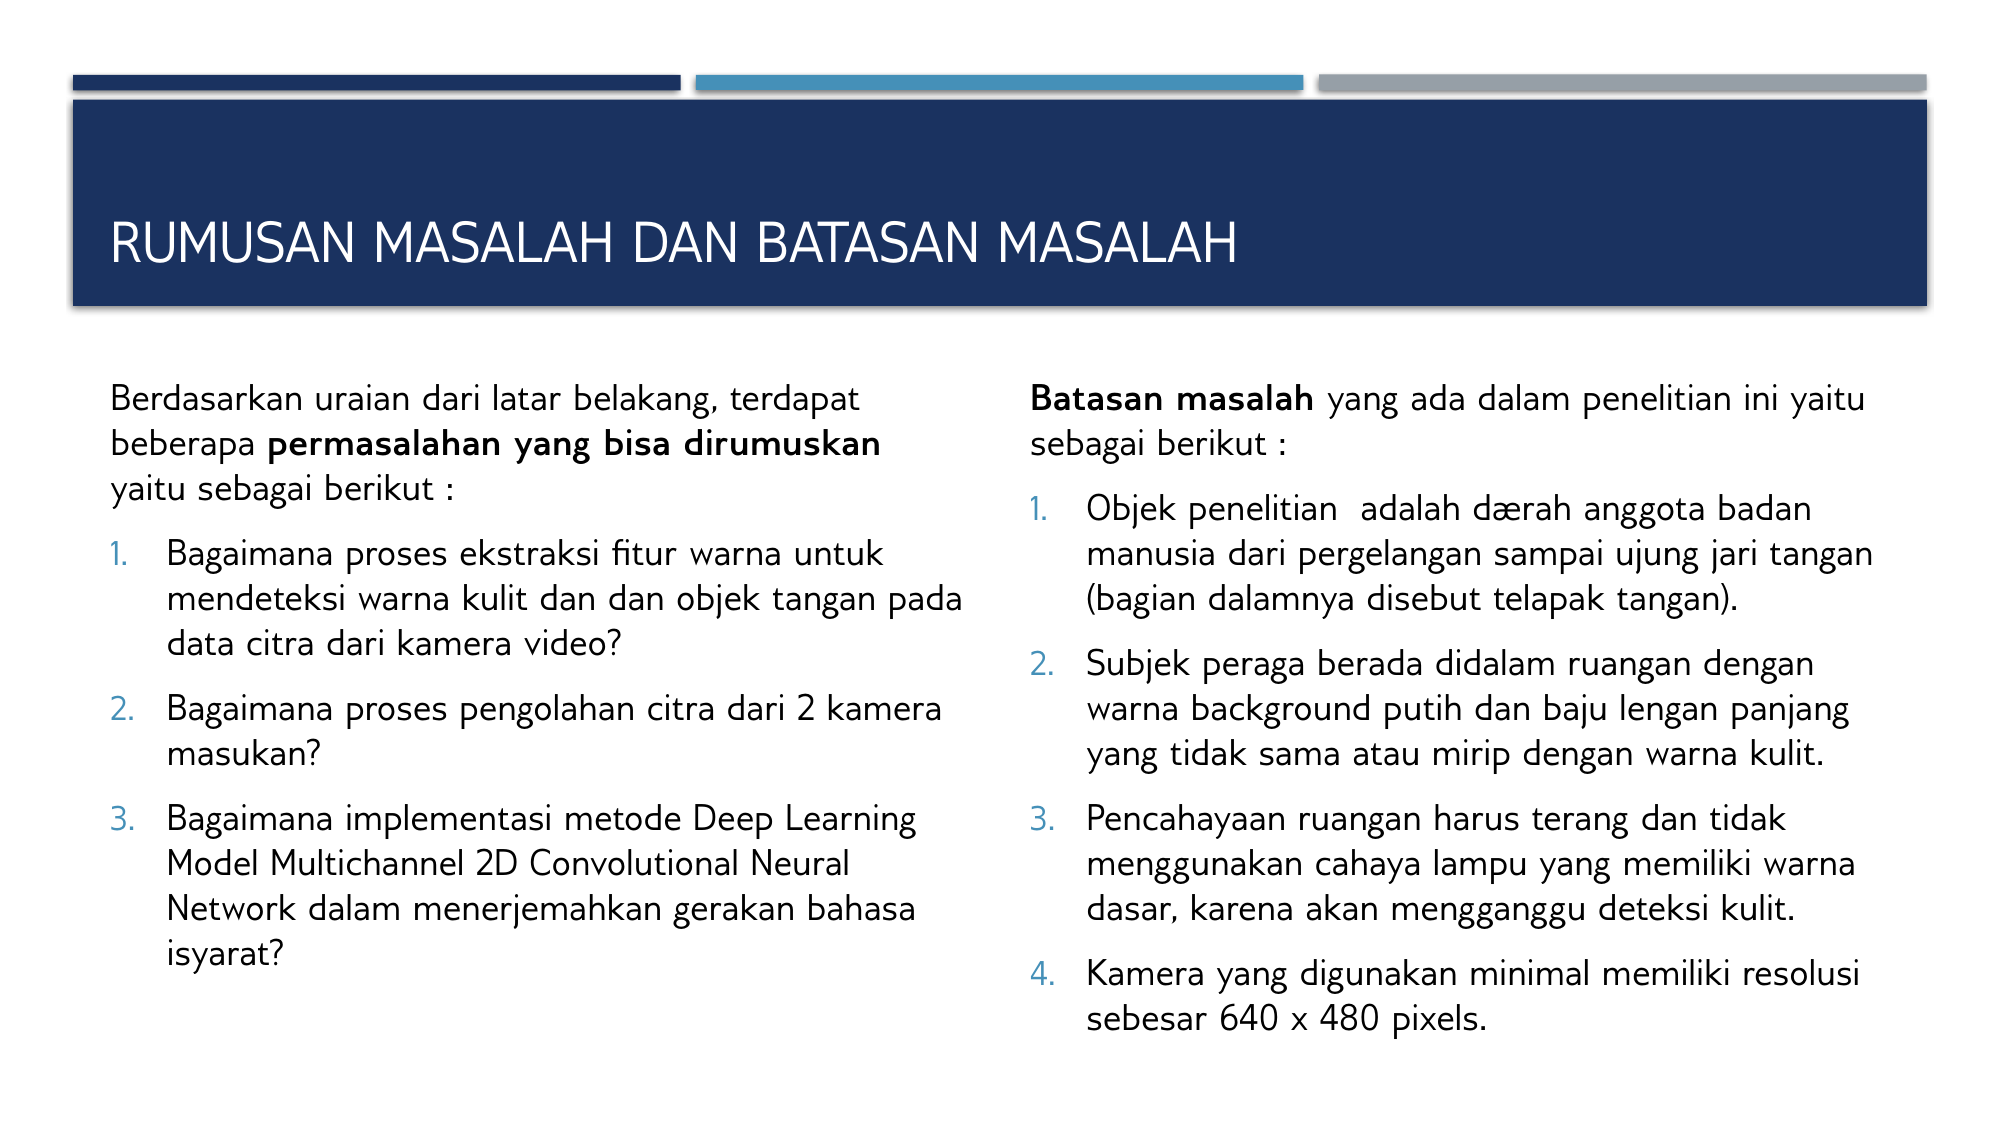

# Rumusan Masalah Dan Batasan Masalah
Berdasarkan uraian dari latar belakang, terdapat beberapa permasalahan yang bisa dirumuskan yaitu sebagai berikut :
Bagaimana proses ekstraksi fitur warna untuk mendeteksi warna kulit dan dan objek tangan pada data citra dari kamera video?
Bagaimana proses pengolahan citra dari 2 kamera masukan?
Bagaimana implementasi metode Deep Learning Model Multichannel 2D Convolutional Neural Network dalam menerjemahkan gerakan bahasa isyarat?

Batasan masalah yang ada dalam penelitian ini yaitu sebagai berikut :
Objek penelitian  adalah daerah anggota badan manusia dari pergelangan sampai ujung jari tangan (bagian dalamnya disebut telapak tangan).
Subjek peraga berada didalam ruangan dengan warna background putih dan baju lengan panjang yang tidak sama atau mirip dengan warna kulit.
Pencahayaan ruangan harus terang dan tidak menggunakan cahaya lampu yang memiliki warna dasar, karena akan mengganggu deteksi kulit.
Kamera yang digunakan minimal memiliki resolusi sebesar 640 x 480 pixels.